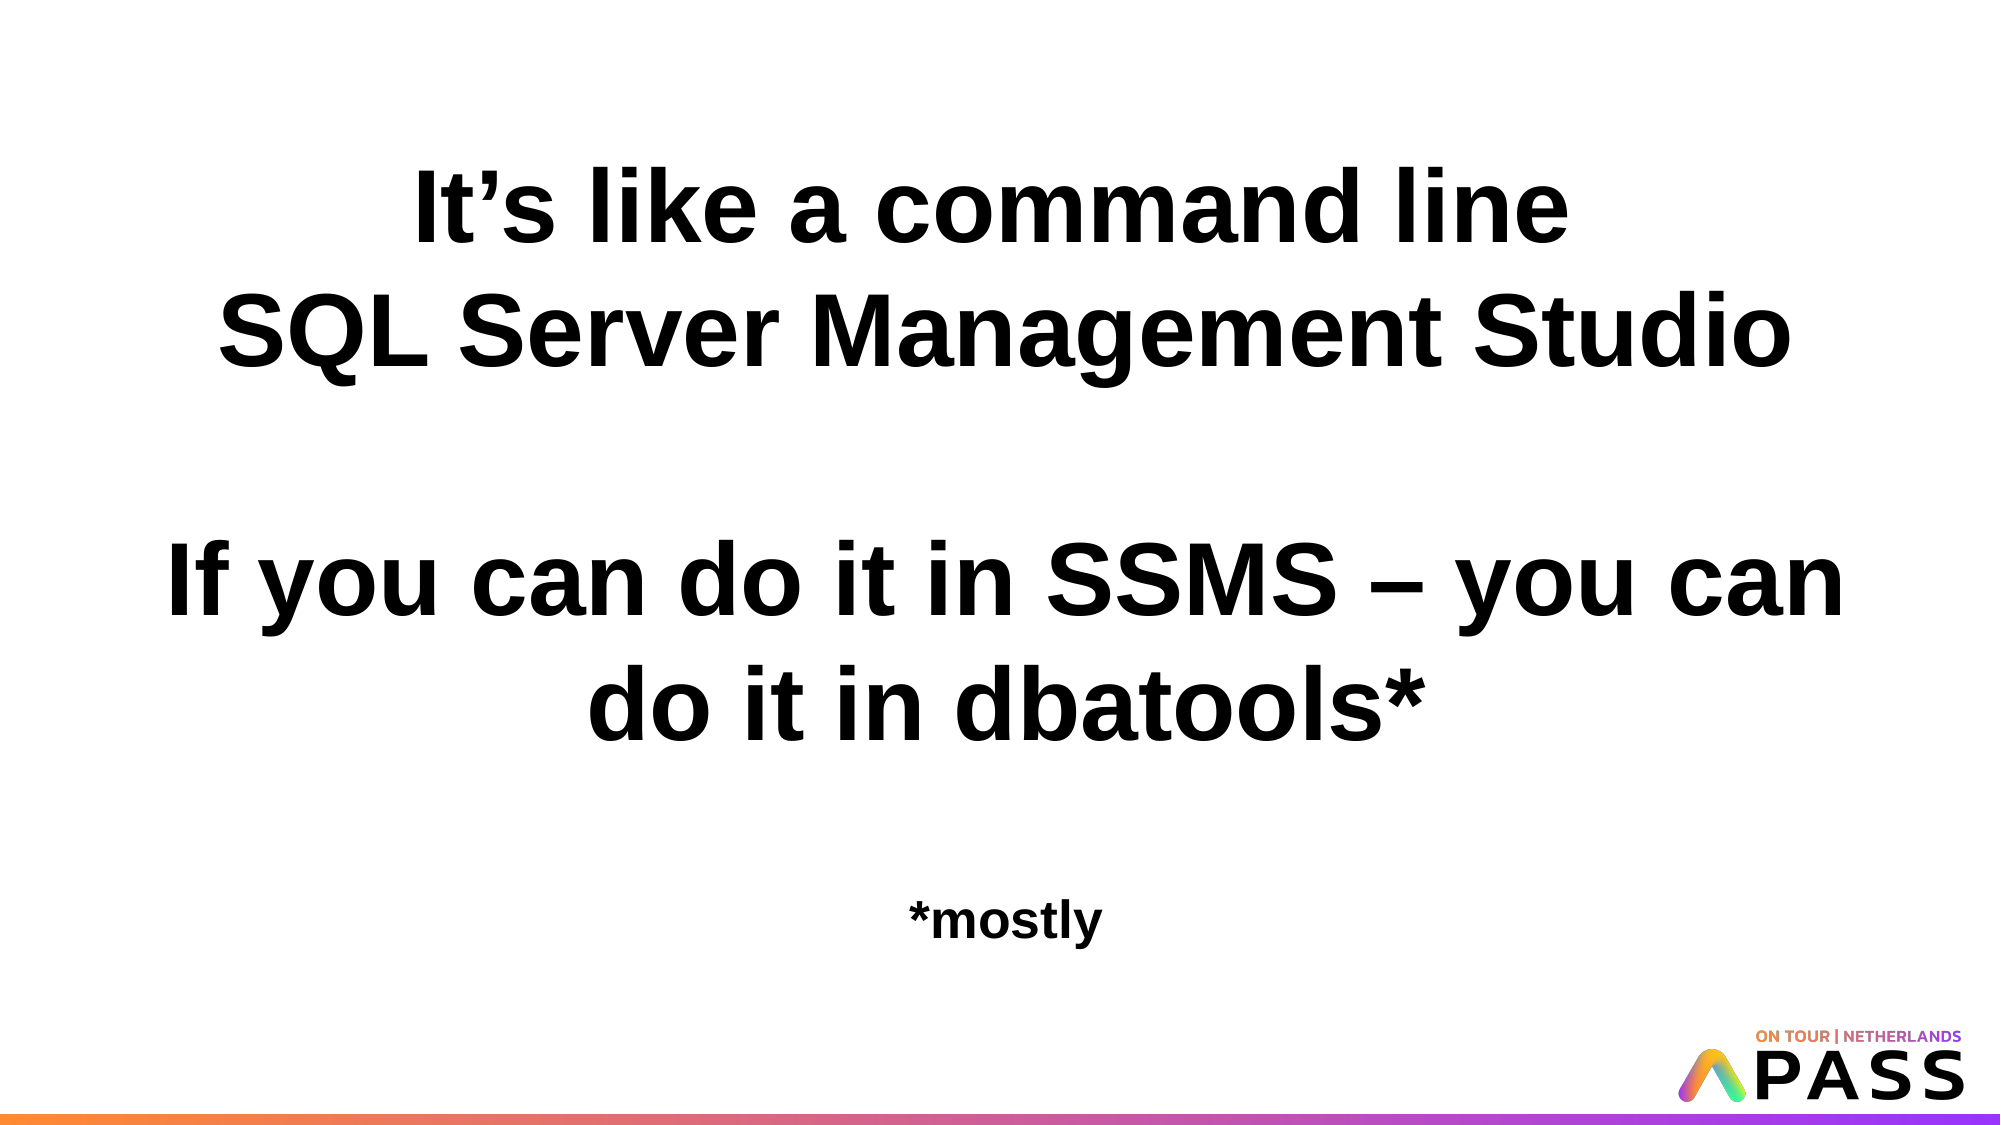

# It’s like a command line SQL Server Management Studio If you can do it in SSMS – you can do it in dbatools* *mostly